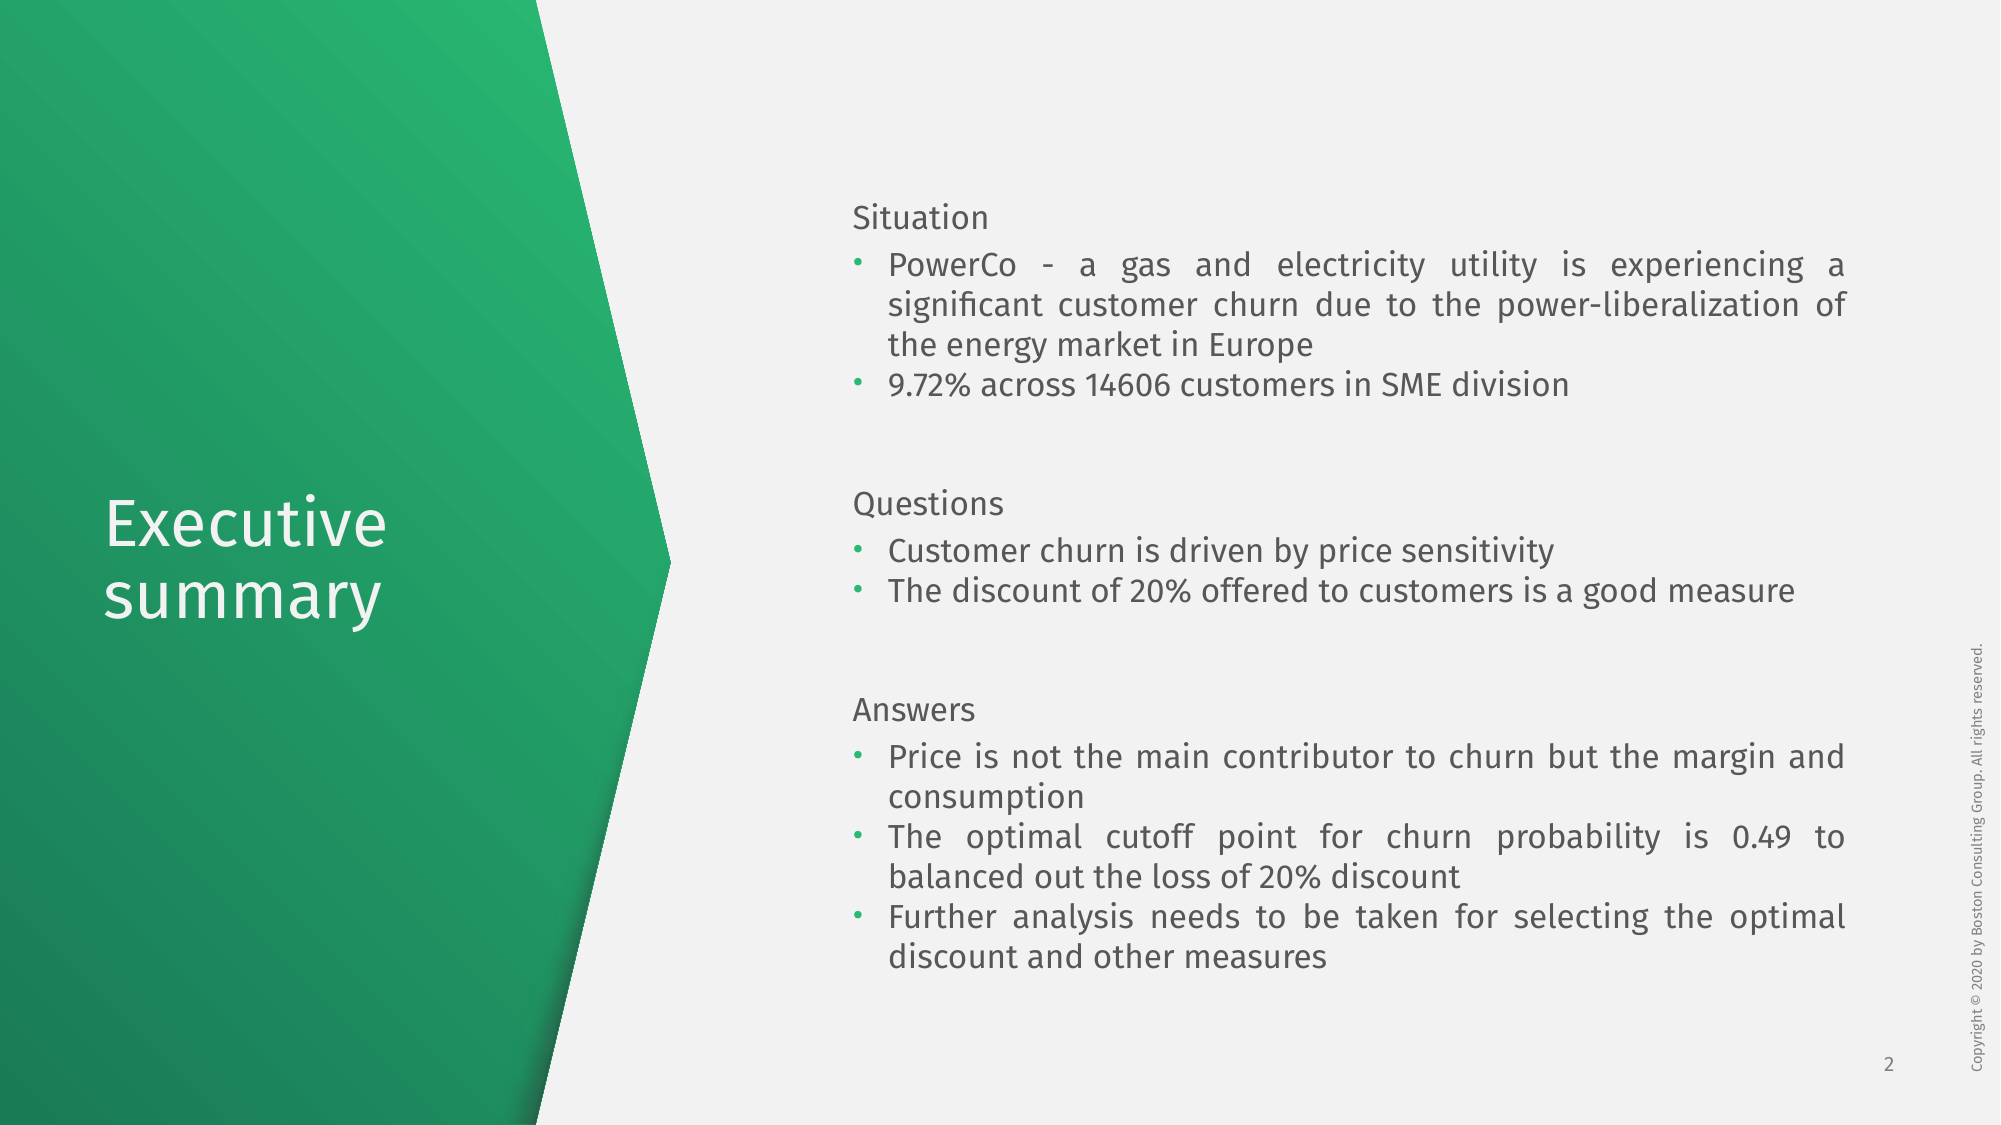

Situation
PowerCo - a gas and electricity utility is experiencing a significant customer churn due to the power-liberalization of the energy market in Europe
9.72% across 14606 customers in SME division

Questions
Customer churn is driven by price sensitivity
The discount of 20% offered to customers is a good measure

Answers
Price is not the main contributor to churn but the margin and consumption
The optimal cutoff point for churn probability is 0.49 to balanced out the loss of 20% discount
Further analysis needs to be taken for selecting the optimal discount and other measures
# Executive summary